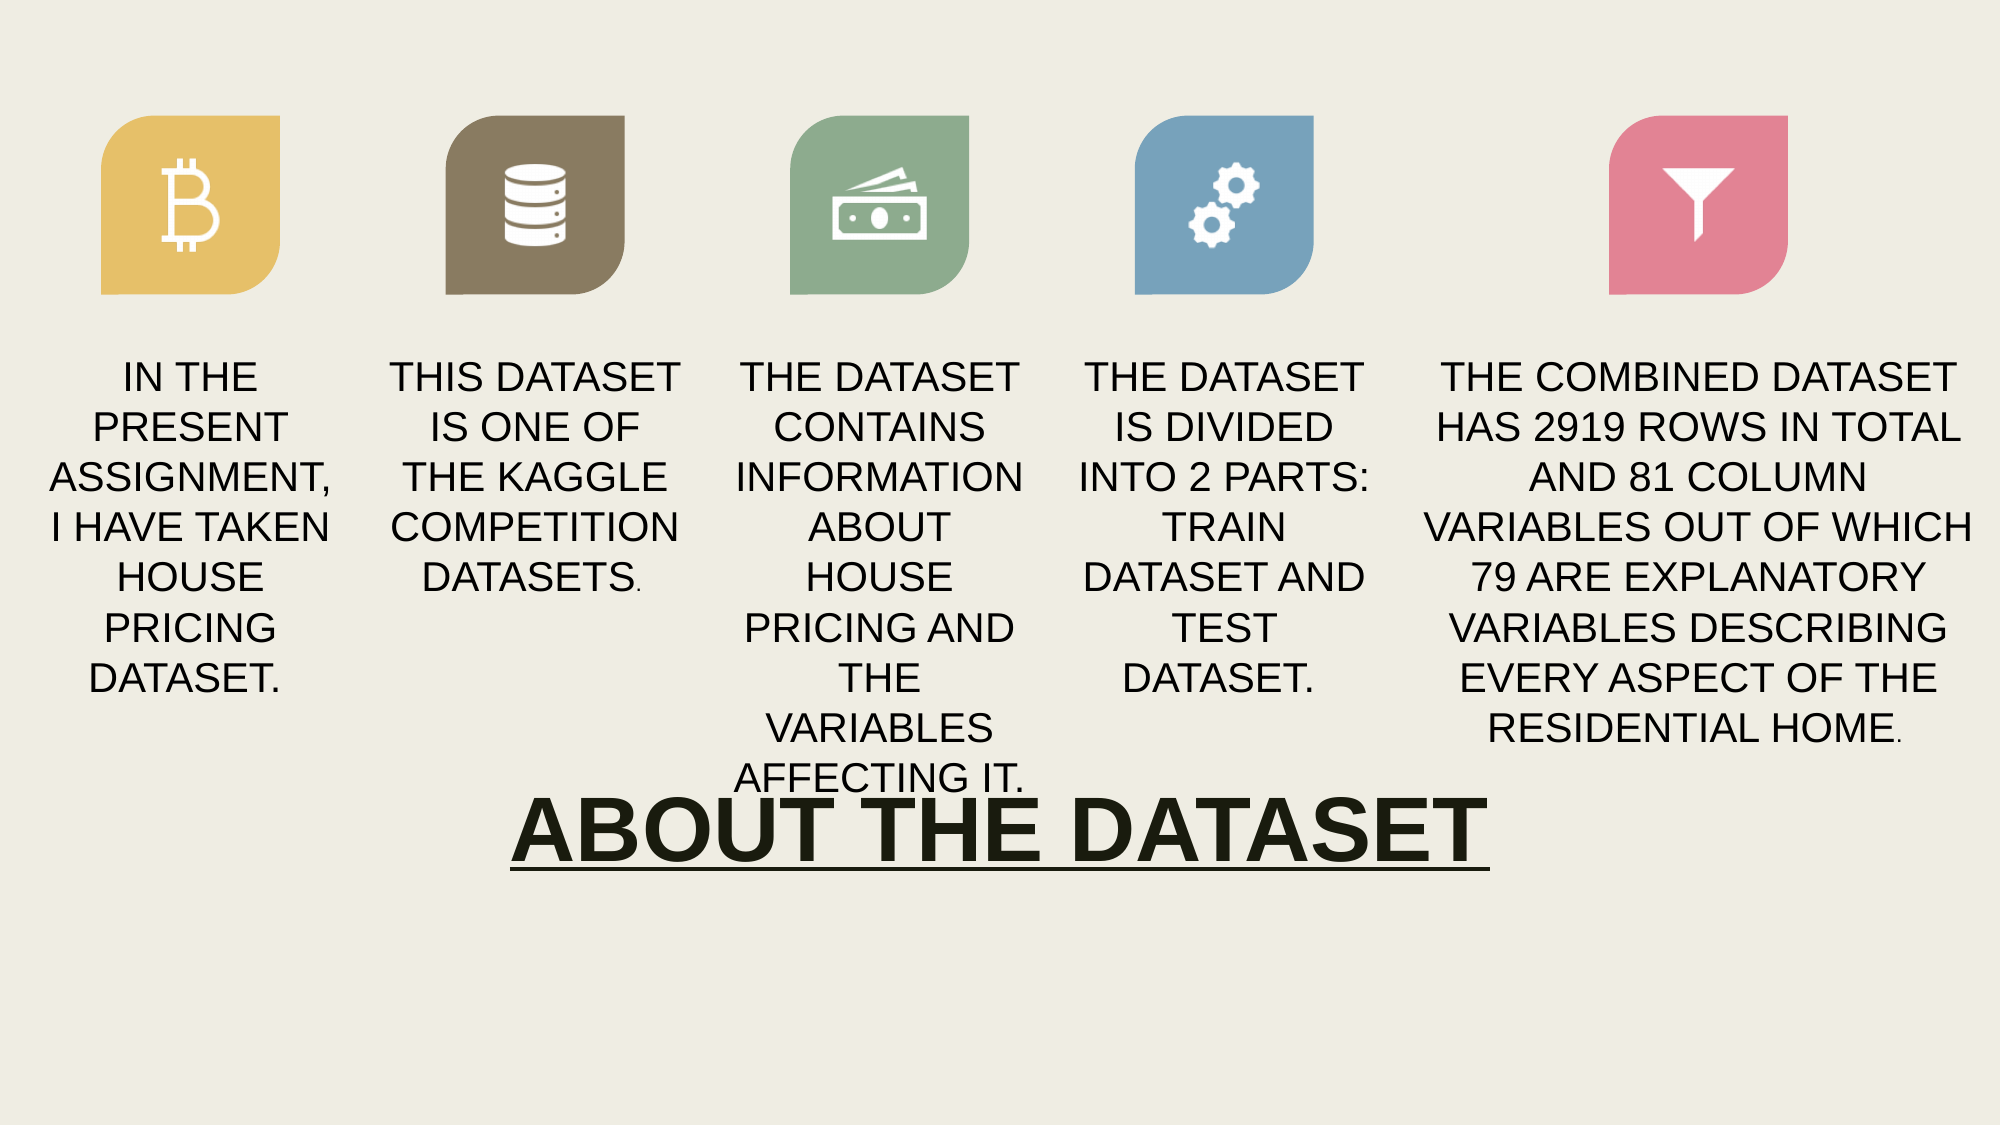

In the present assignment, I have taken House Pricing dataset.
This dataset is one of the Kaggle Competition datasets.
The dataset contains information about house pricing and the variables affecting it.
The dataset is divided into 2 parts: train dataset and test dataset.
The combined dataset has 2919 rows in total and 81 column variables out of which 79 are explanatory variables describing every aspect of the residential home.
# ABOUT THE DATASET